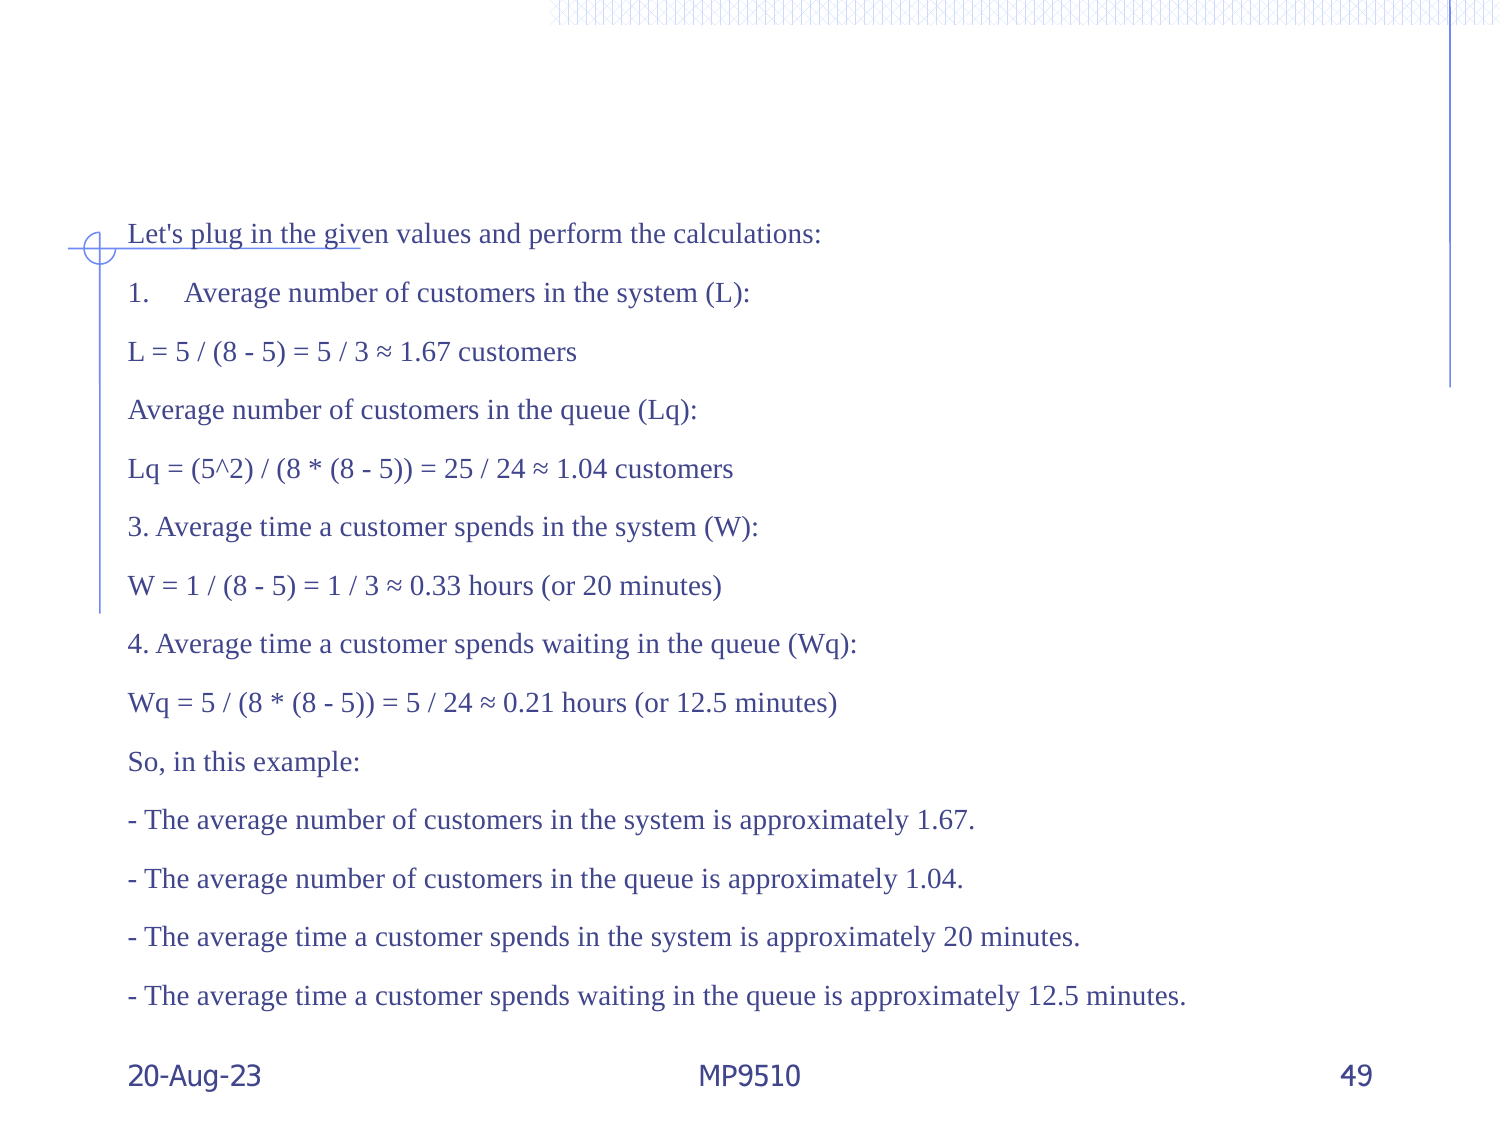

Let's plug in the given values and perform the calculations:
Average number of customers in the system (L):
L = 5 / (8 - 5) = 5 / 3 ≈ 1.67 customers
Average number of customers in the queue (Lq):
Lq = (5^2) / (8 * (8 - 5)) = 25 / 24 ≈ 1.04 customers
3. Average time a customer spends in the system (W):
W = 1 / (8 - 5) = 1 / 3 ≈ 0.33 hours (or 20 minutes)
4. Average time a customer spends waiting in the queue (Wq):
Wq = 5 / (8 * (8 - 5)) = 5 / 24 ≈ 0.21 hours (or 12.5 minutes)
So, in this example:
- The average number of customers in the system is approximately 1.67.
- The average number of customers in the queue is approximately 1.04.
- The average time a customer spends in the system is approximately 20 minutes.
- The average time a customer spends waiting in the queue is approximately 12.5 minutes.
20-Aug-23
MP9510
49